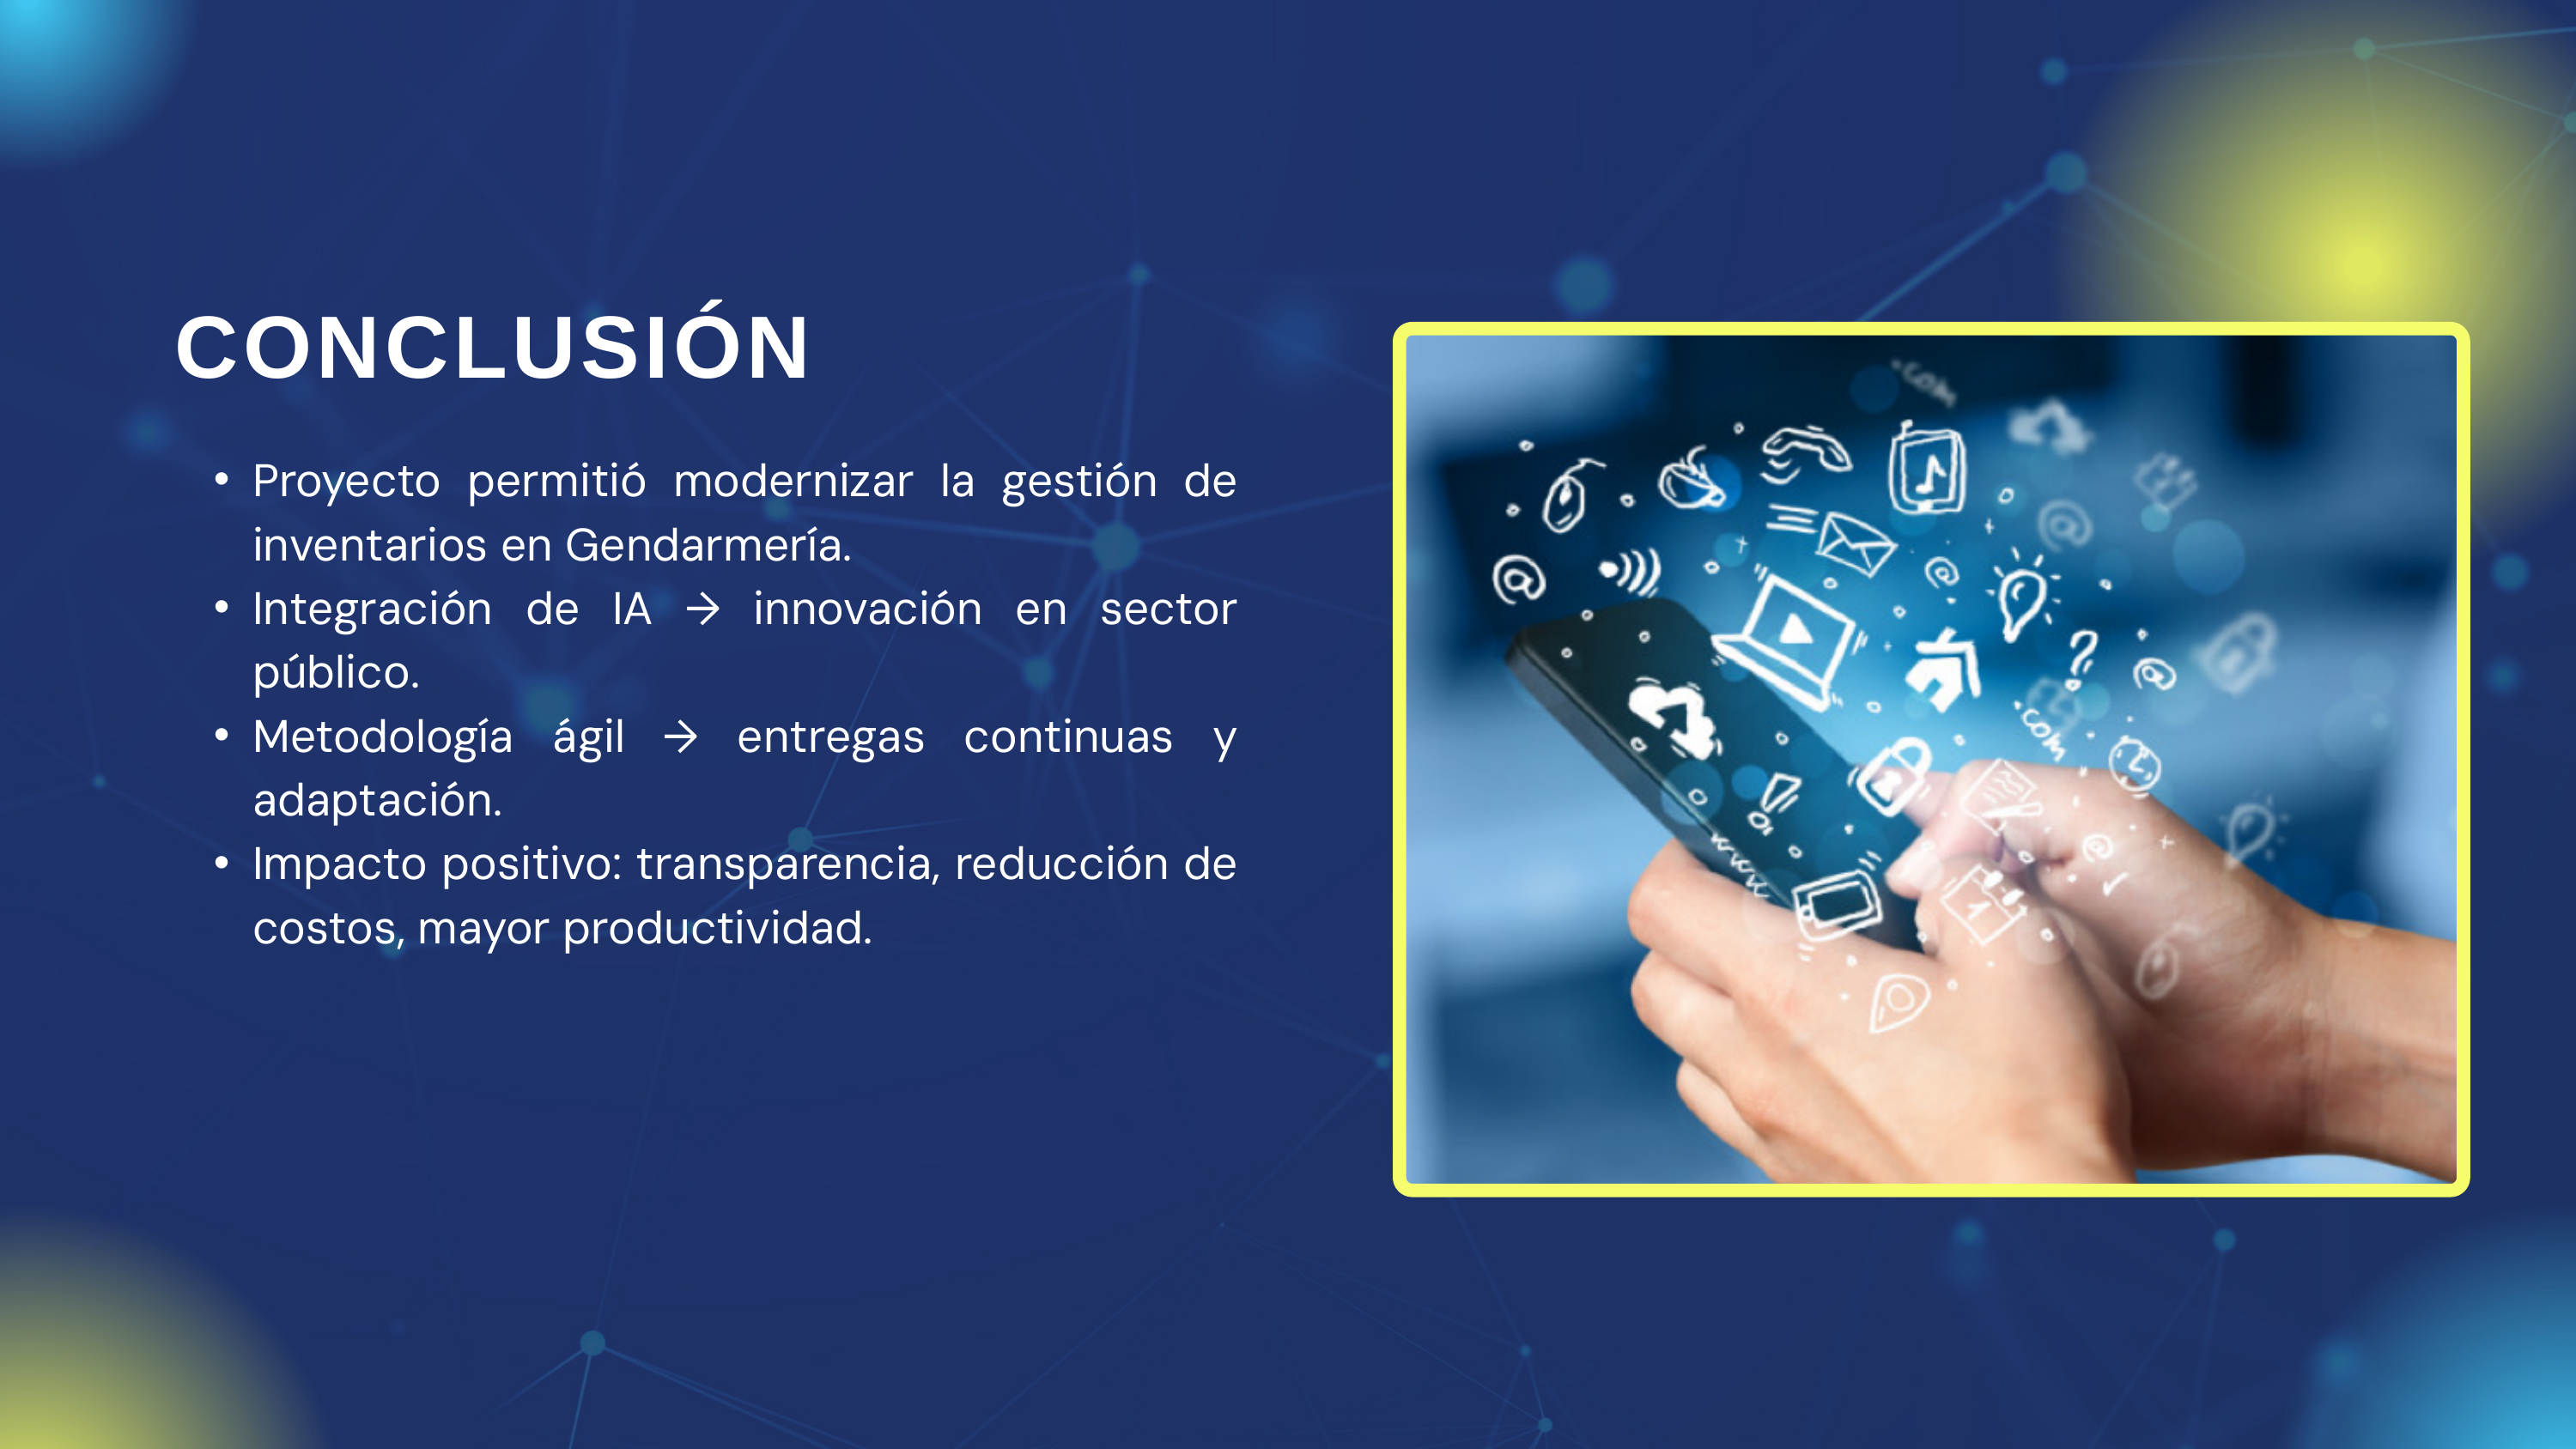

CONCLUSIÓN

Proyecto permitió modernizar la gestión de inventarios en Gendarmería.
Integración de IA → innovación en sector público.
Metodología ágil → entregas continuas y adaptación.
Impacto positivo: transparencia, reducción de costos, mayor productividad.